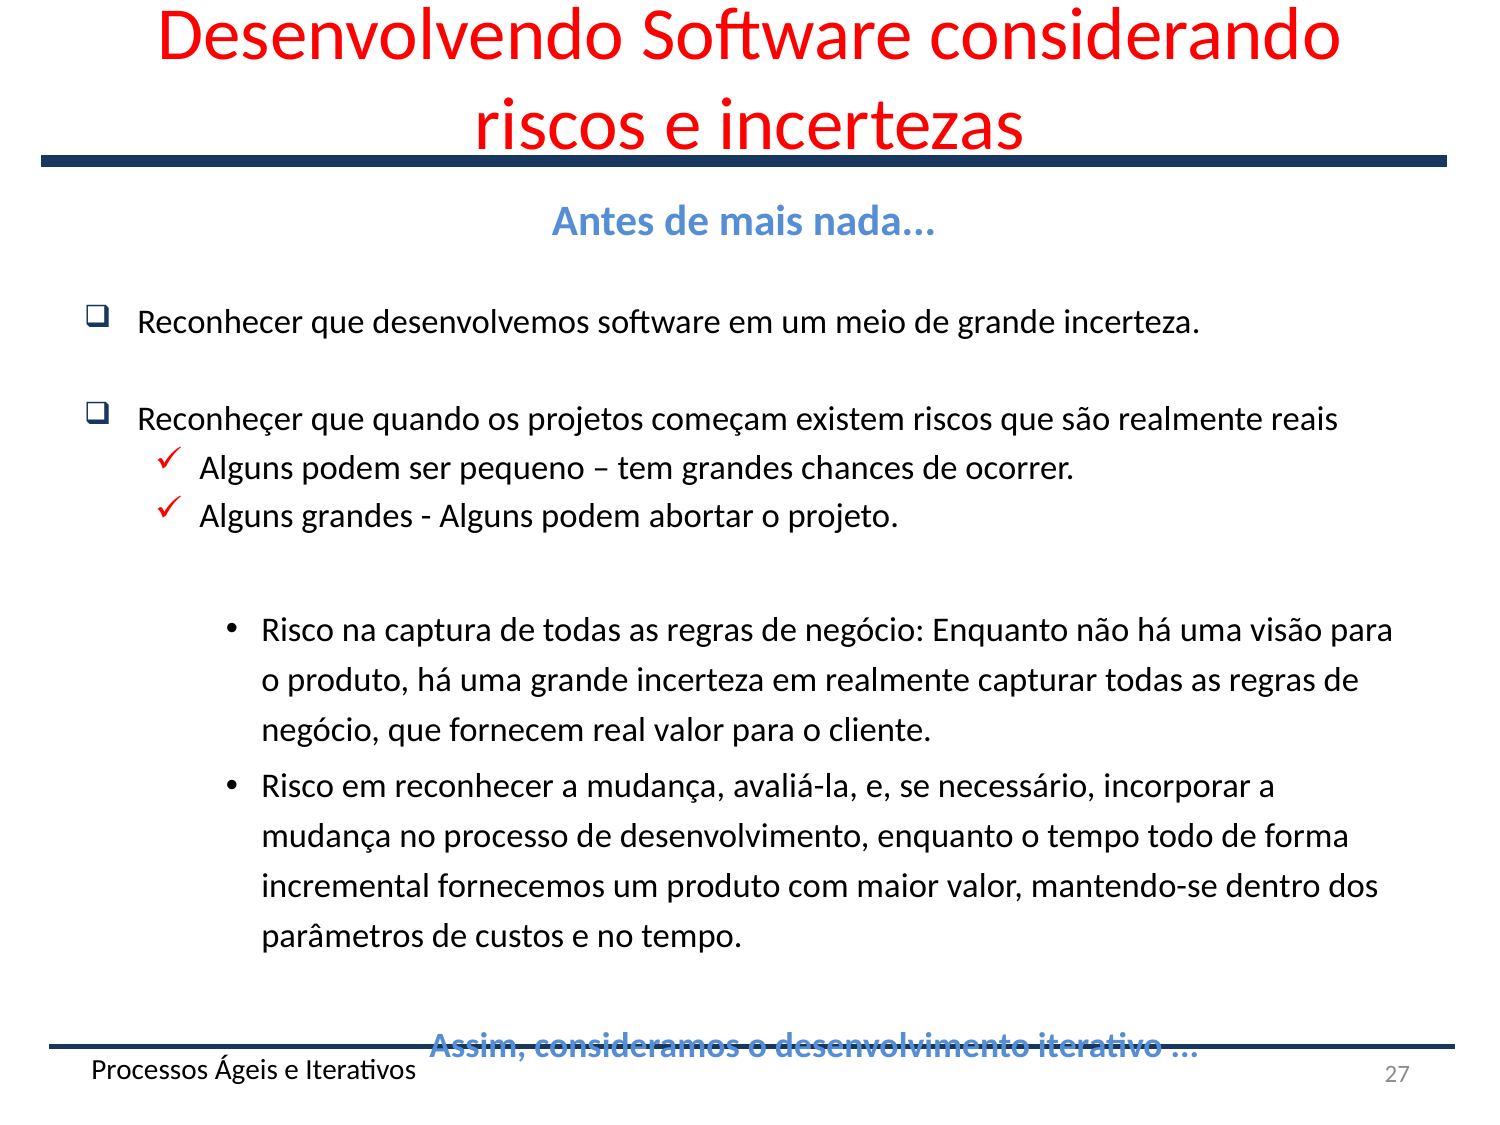

# Desenvolvendo Software considerando riscos e incertezas
Antes de mais nada...

Reconhecer que desenvolvemos software em um meio de grande incerteza.

Reconheçer que quando os projetos começam existem riscos que são realmente reais
Alguns podem ser pequeno – tem grandes chances de ocorrer.
Alguns grandes - Alguns podem abortar o projeto.

Risco na captura de todas as regras de negócio: Enquanto não há uma visão para o produto, há uma grande incerteza em realmente capturar todas as regras de negócio, que fornecem real valor para o cliente.
Risco em reconhecer a mudança, avaliá-la, e, se necessário, incorporar a mudança no processo de desenvolvimento, enquanto o tempo todo de forma incremental fornecemos um produto com maior valor, mantendo-se dentro dos parâmetros de custos e no tempo.
Assim, consideramos o desenvolvimento iterativo ...
Processos Ágeis e Iterativos
27